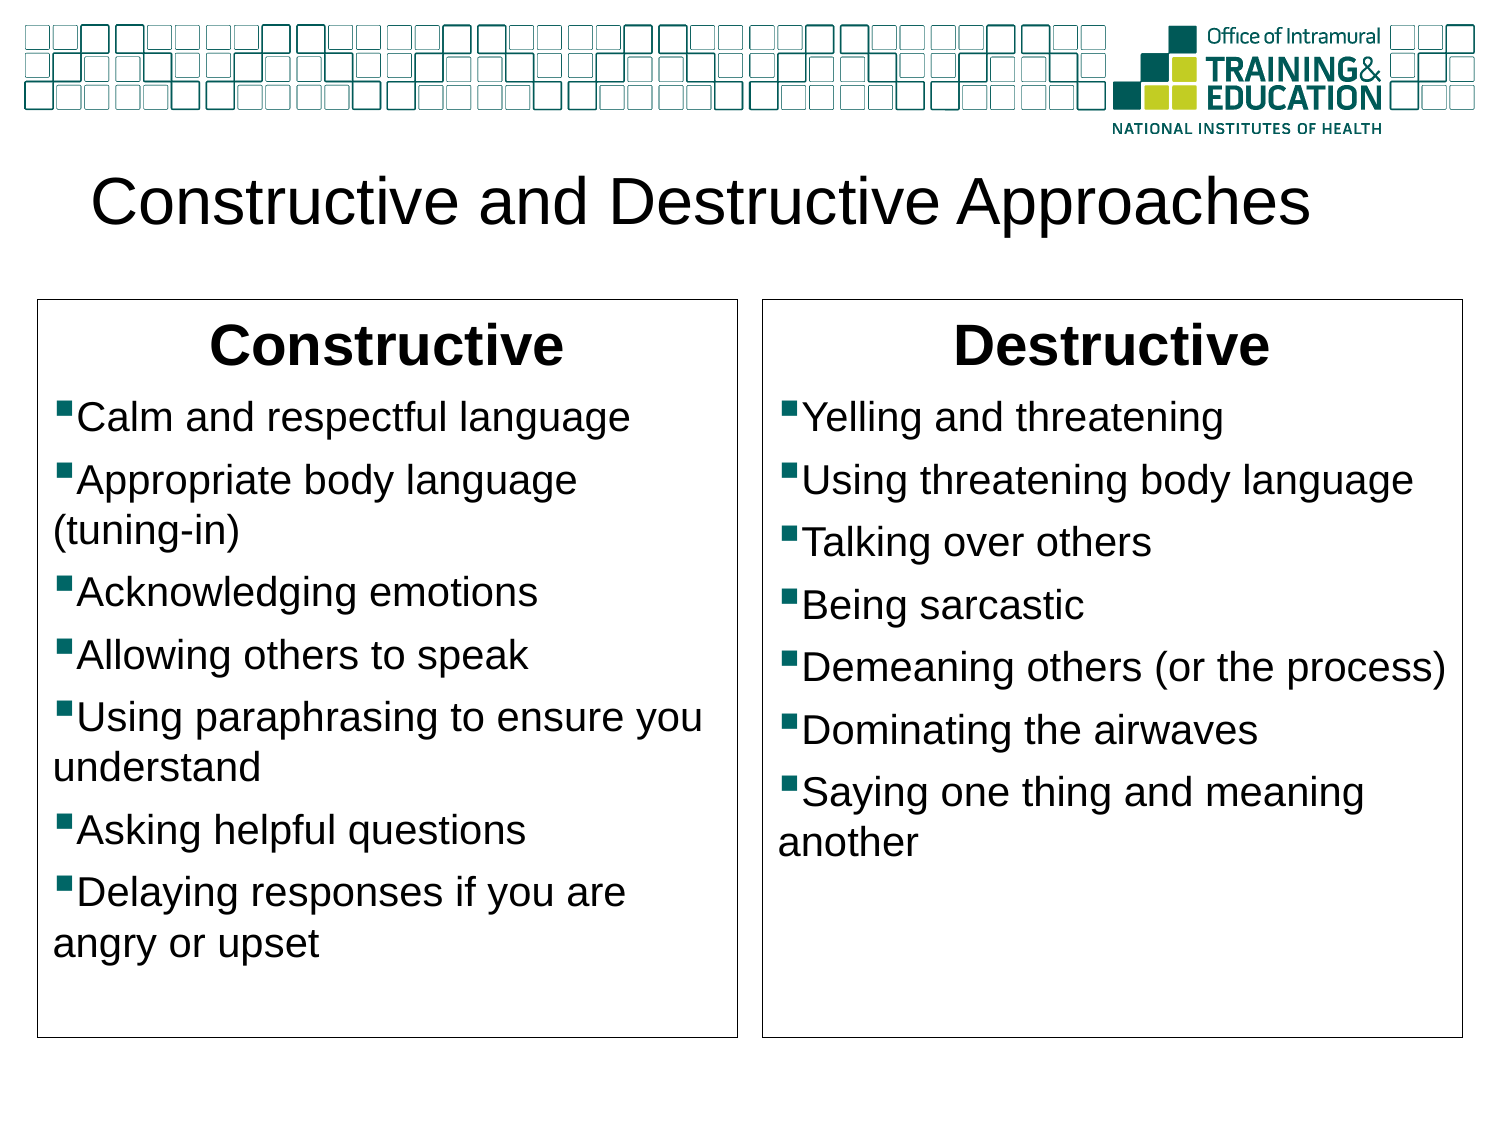

# Constructive and Destructive Approaches
Constructive
Calm and respectful language
Appropriate body language (tuning-in)
Acknowledging emotions
Allowing others to speak
Using paraphrasing to ensure you understand
Asking helpful questions
Delaying responses if you are angry or upset

Destructive
Yelling and threatening
Using threatening body language
Talking over others
Being sarcastic
Demeaning others (or the process)
Dominating the airwaves
Saying one thing and meaning another